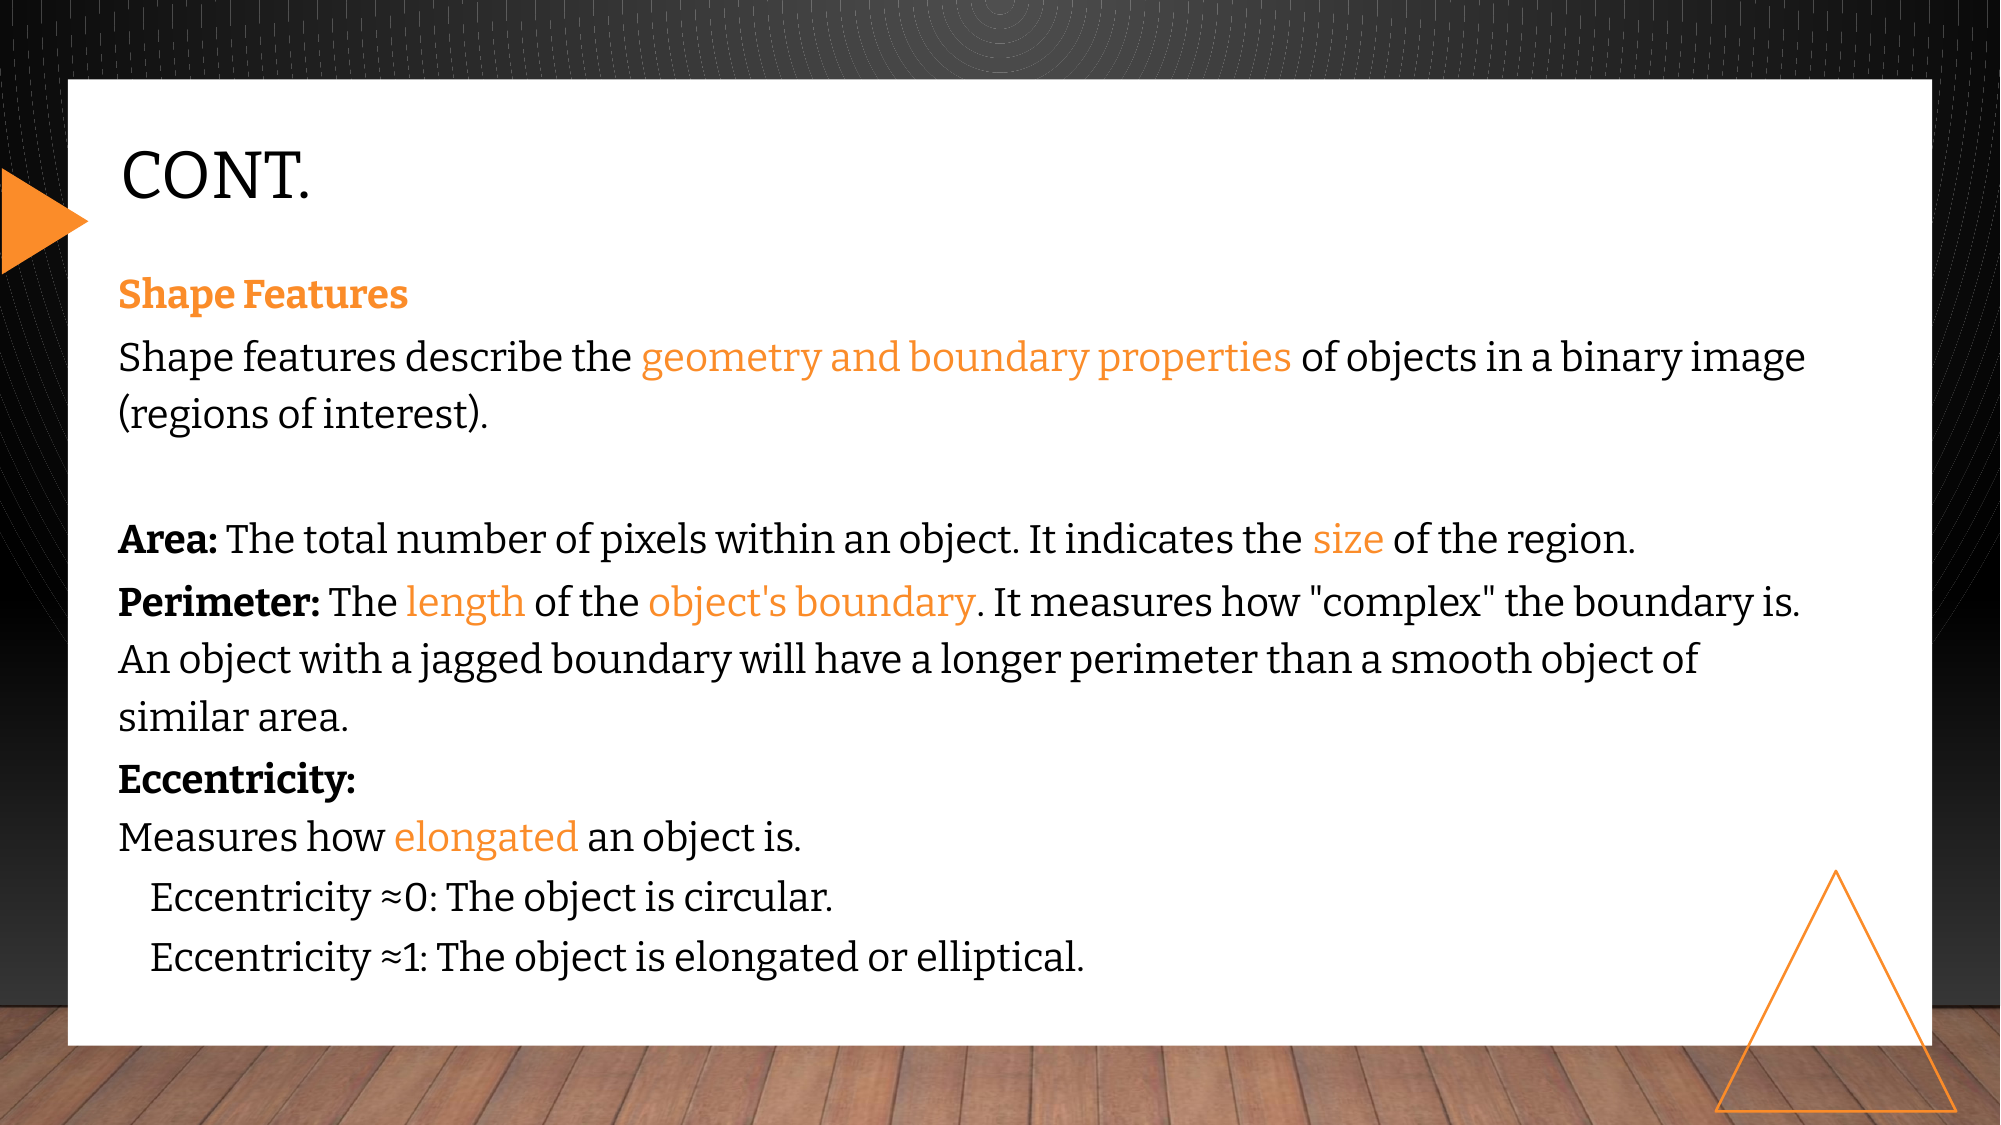

# Cont.
Shape Features
Shape features describe the geometry and boundary properties of objects in a binary image (regions of interest).

Area: The total number of pixels within an object. It indicates the size of the region.
Perimeter: The length of the object's boundary. It measures how "complex" the boundary is. An object with a jagged boundary will have a longer perimeter than a smooth object of similar area.
Eccentricity:
Measures how elongated an object is.
Eccentricity ≈0: The object is circular.
Eccentricity ≈1: The object is elongated or elliptical.